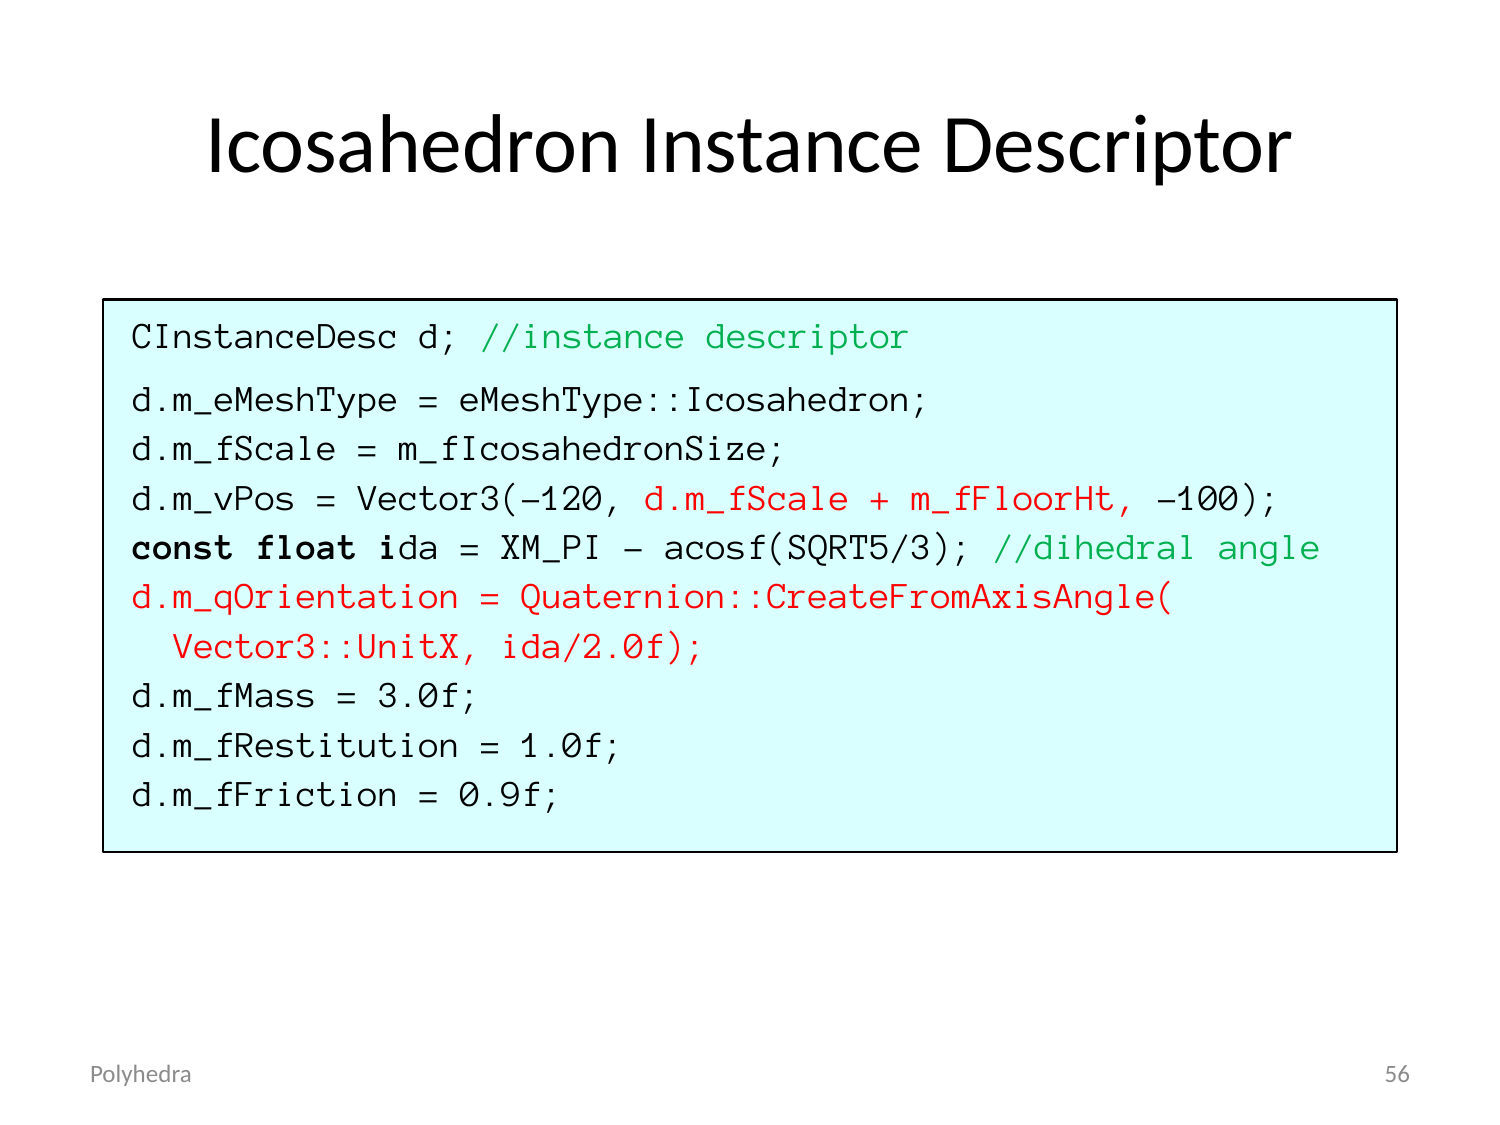

# Icosahedron Instance Descriptor
CInstanceDesc d; //instance descriptor
d.m_eMeshType = eMeshType::Icosahedron;
d.m_fScale = m_fIcosahedronSize;
d.m_vPos = Vector3(-120, d.m_fScale + m_fFloorHt, -100);
const float ida = XM_PI - acosf(SQRT5/3); //dihedral angle
d.m_qOrientation = Quaternion::CreateFromAxisAngle(
  Vector3::UnitX, ida/2.0f);
d.m_fMass = 3.0f;
d.m_fRestitution = 1.0f;
d.m_fFriction = 0.9f;
Polyhedra
56